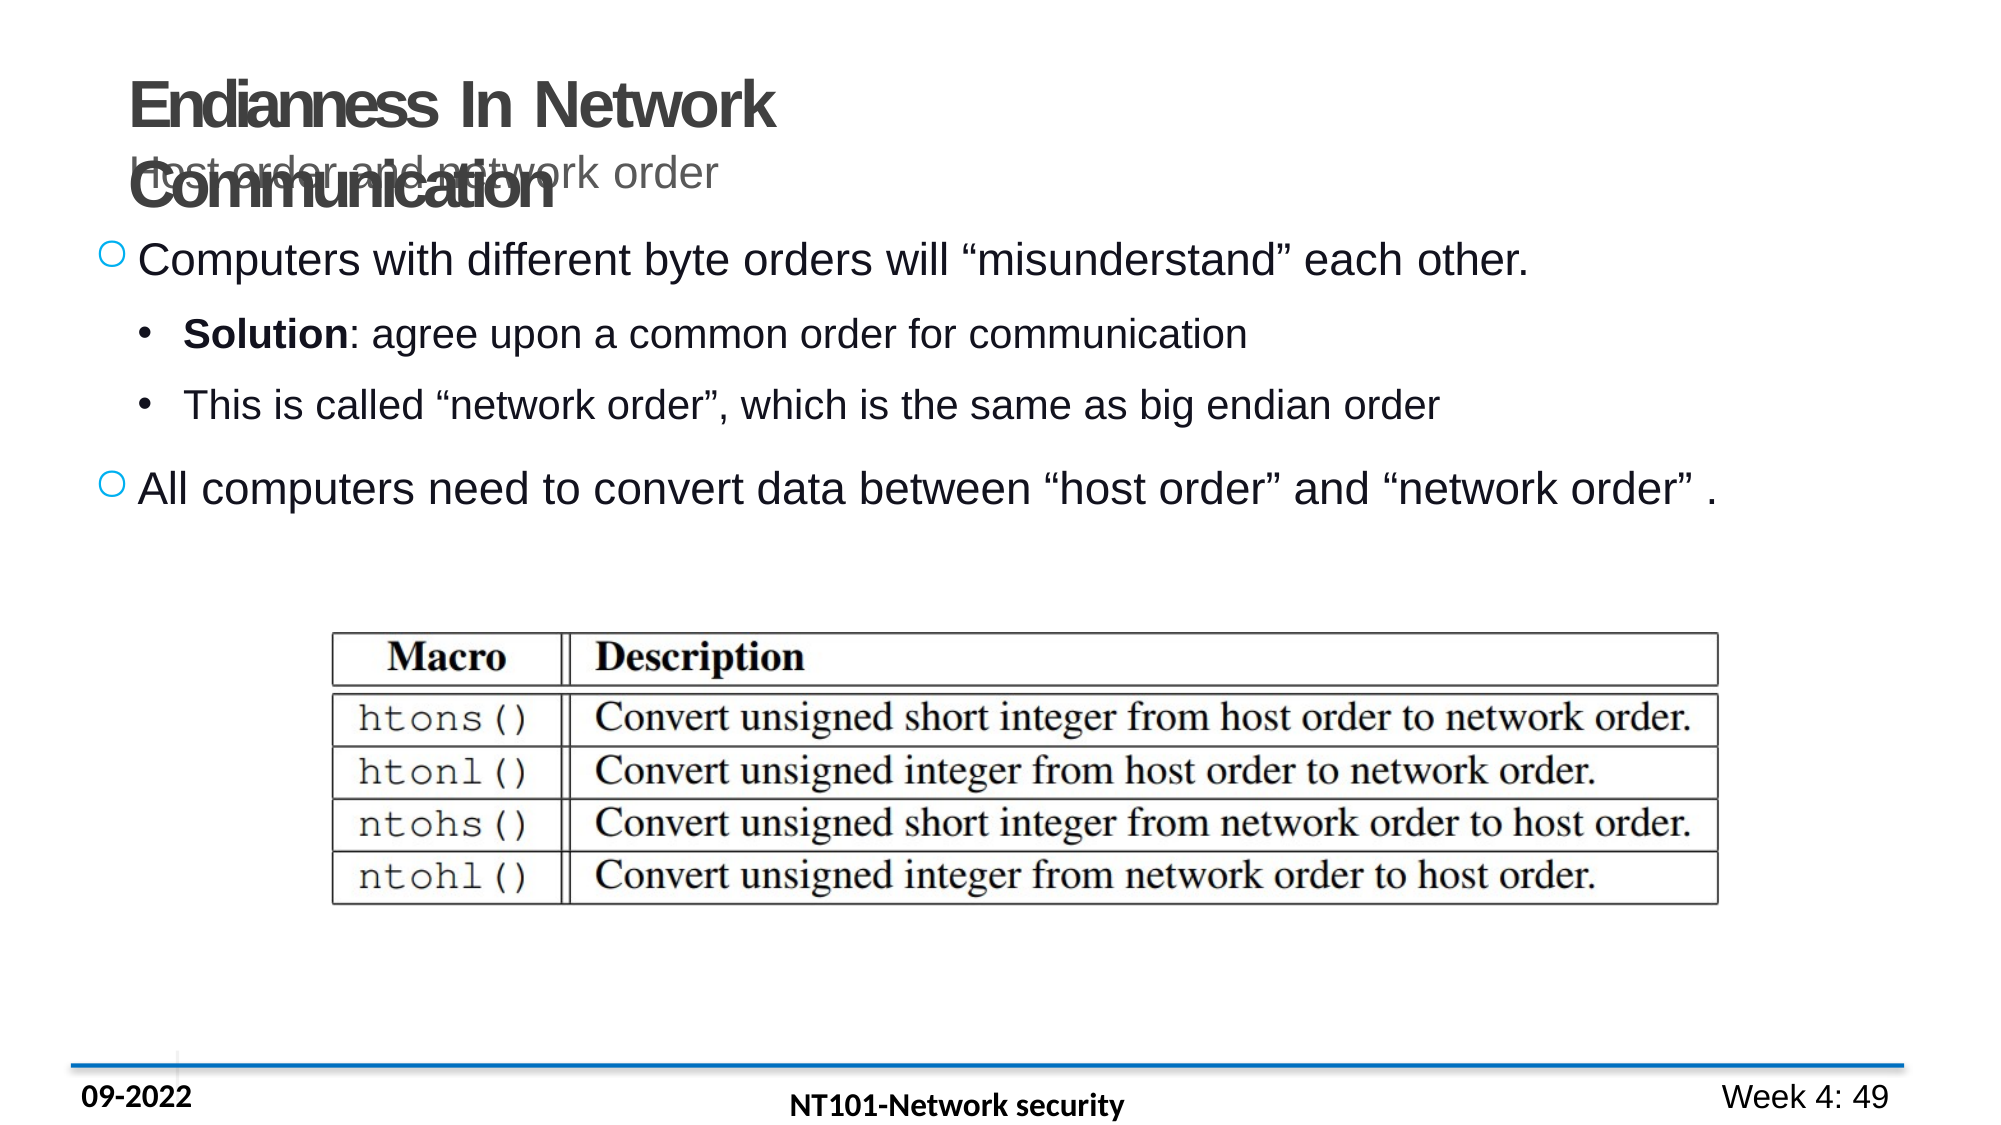

# Endianness In Network Communication
Host order and network order
Computers with different byte orders will “misunderstand” each other.
Solution: agree upon a common order for communication
This is called “network order”, which is the same as big endian order
All computers need to convert data between “host order” and “network order” .